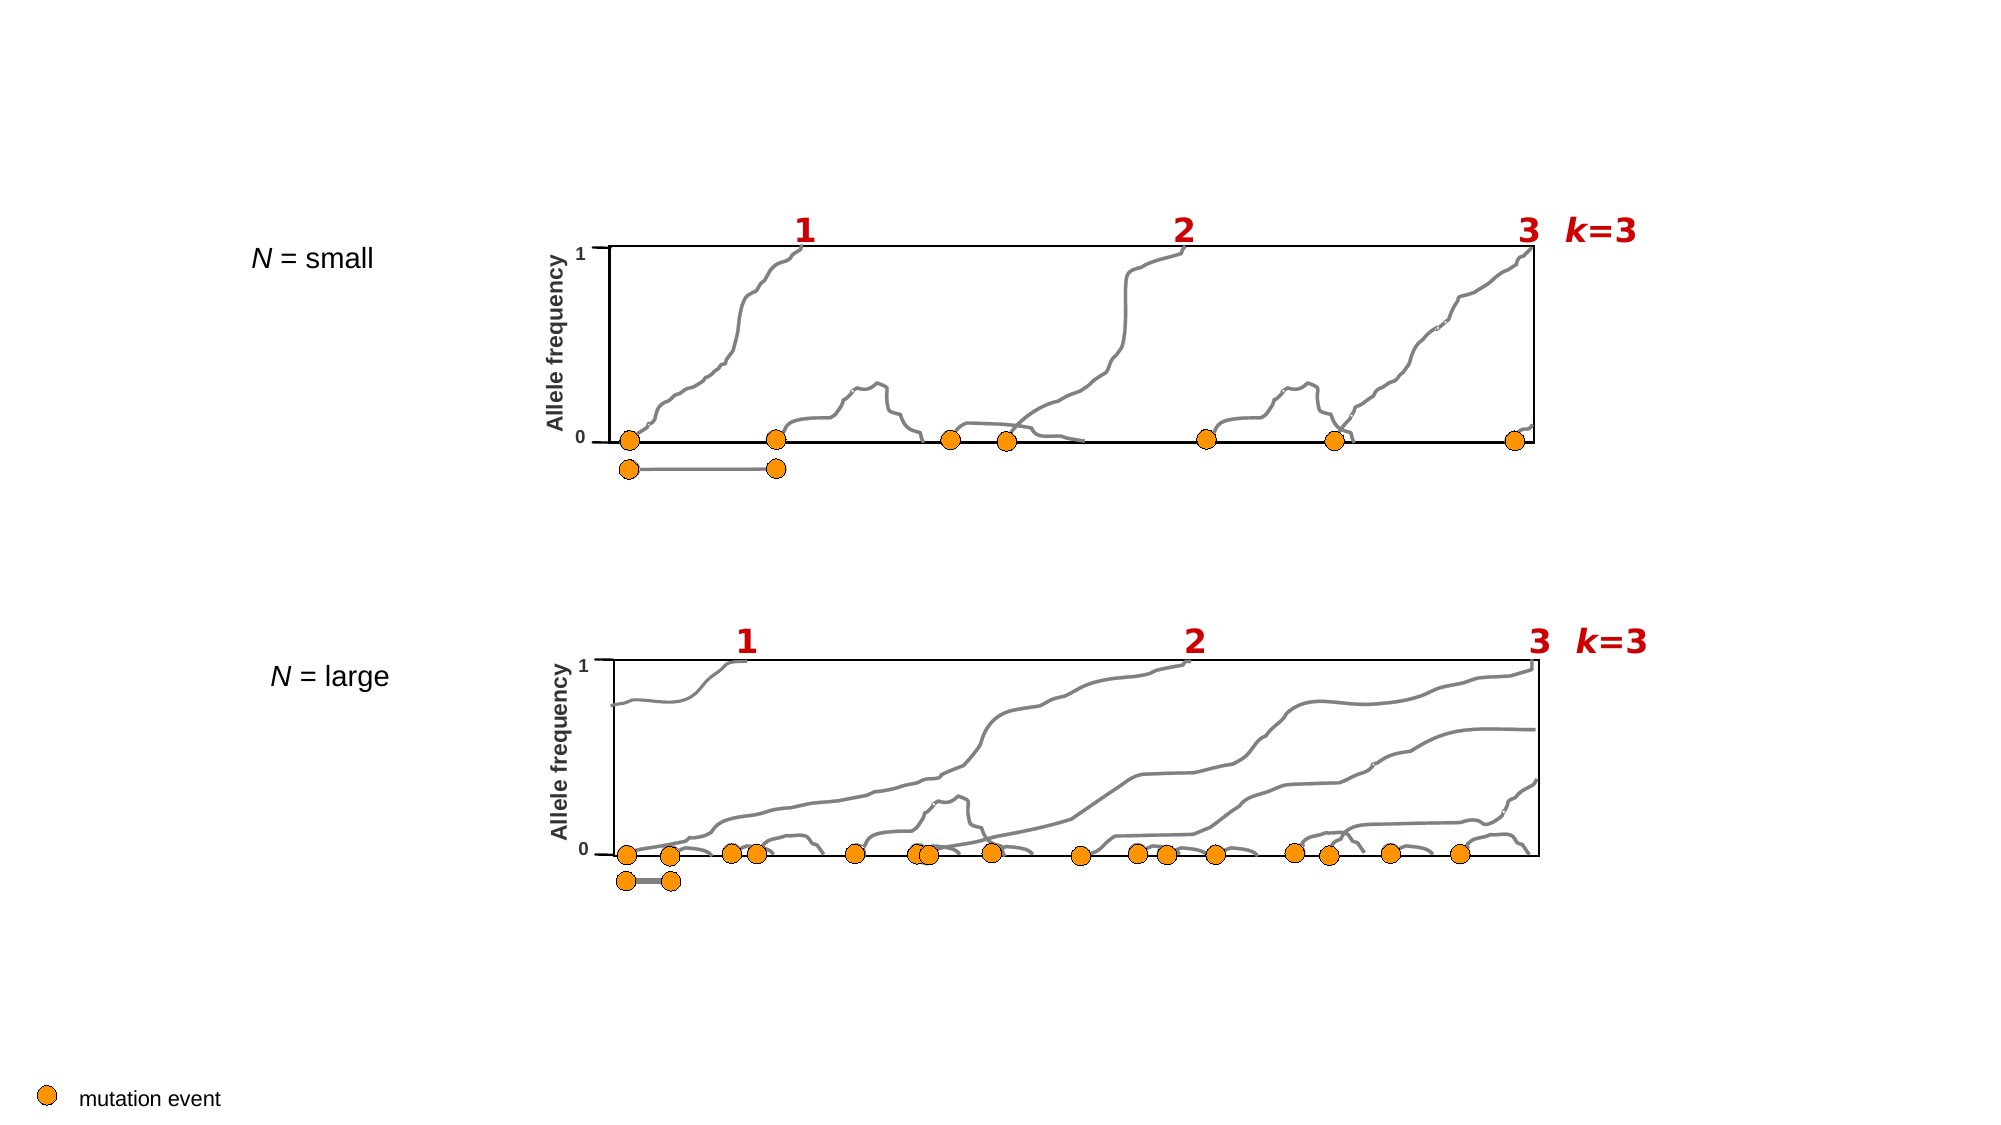

1                               2                            3  k=3

N = small
1

Allele frequency

0

1                                     2                            3  k=3

N = large

1

Allele frequency

0

mutation event